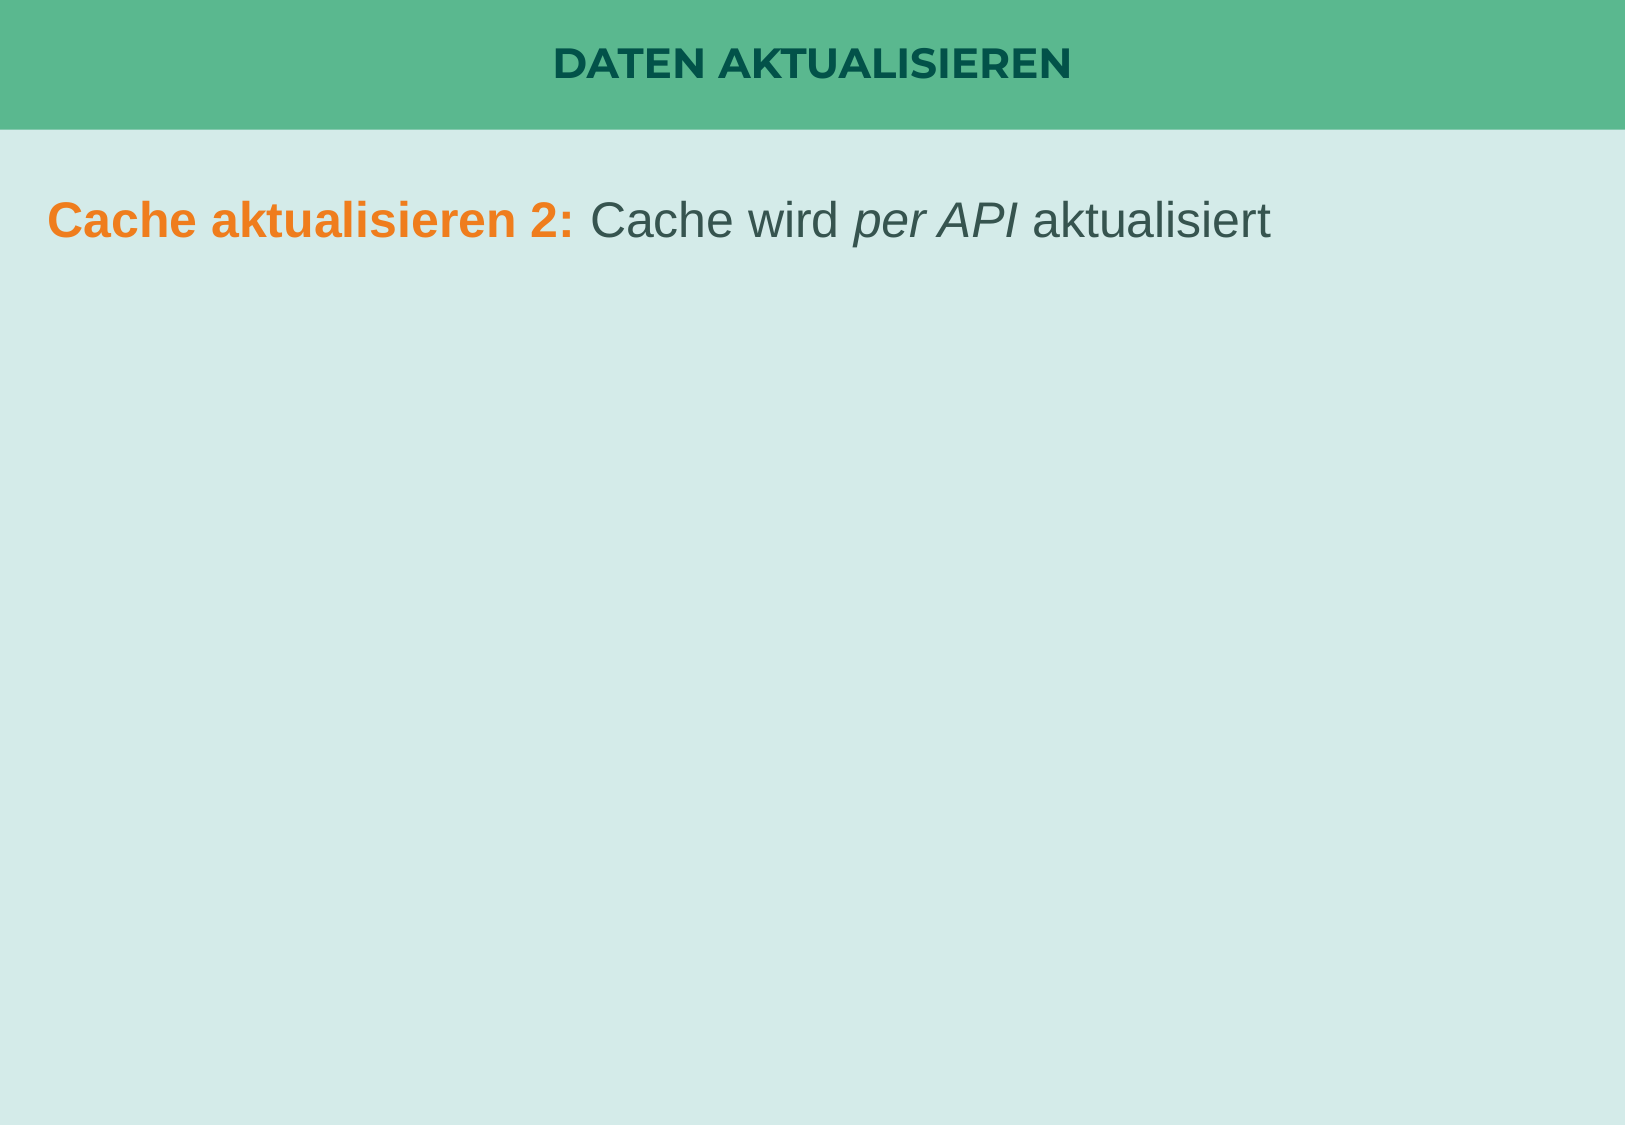

# Daten aktualisieren
Cache aktualisieren 2: Cache wird per API aktualisiert